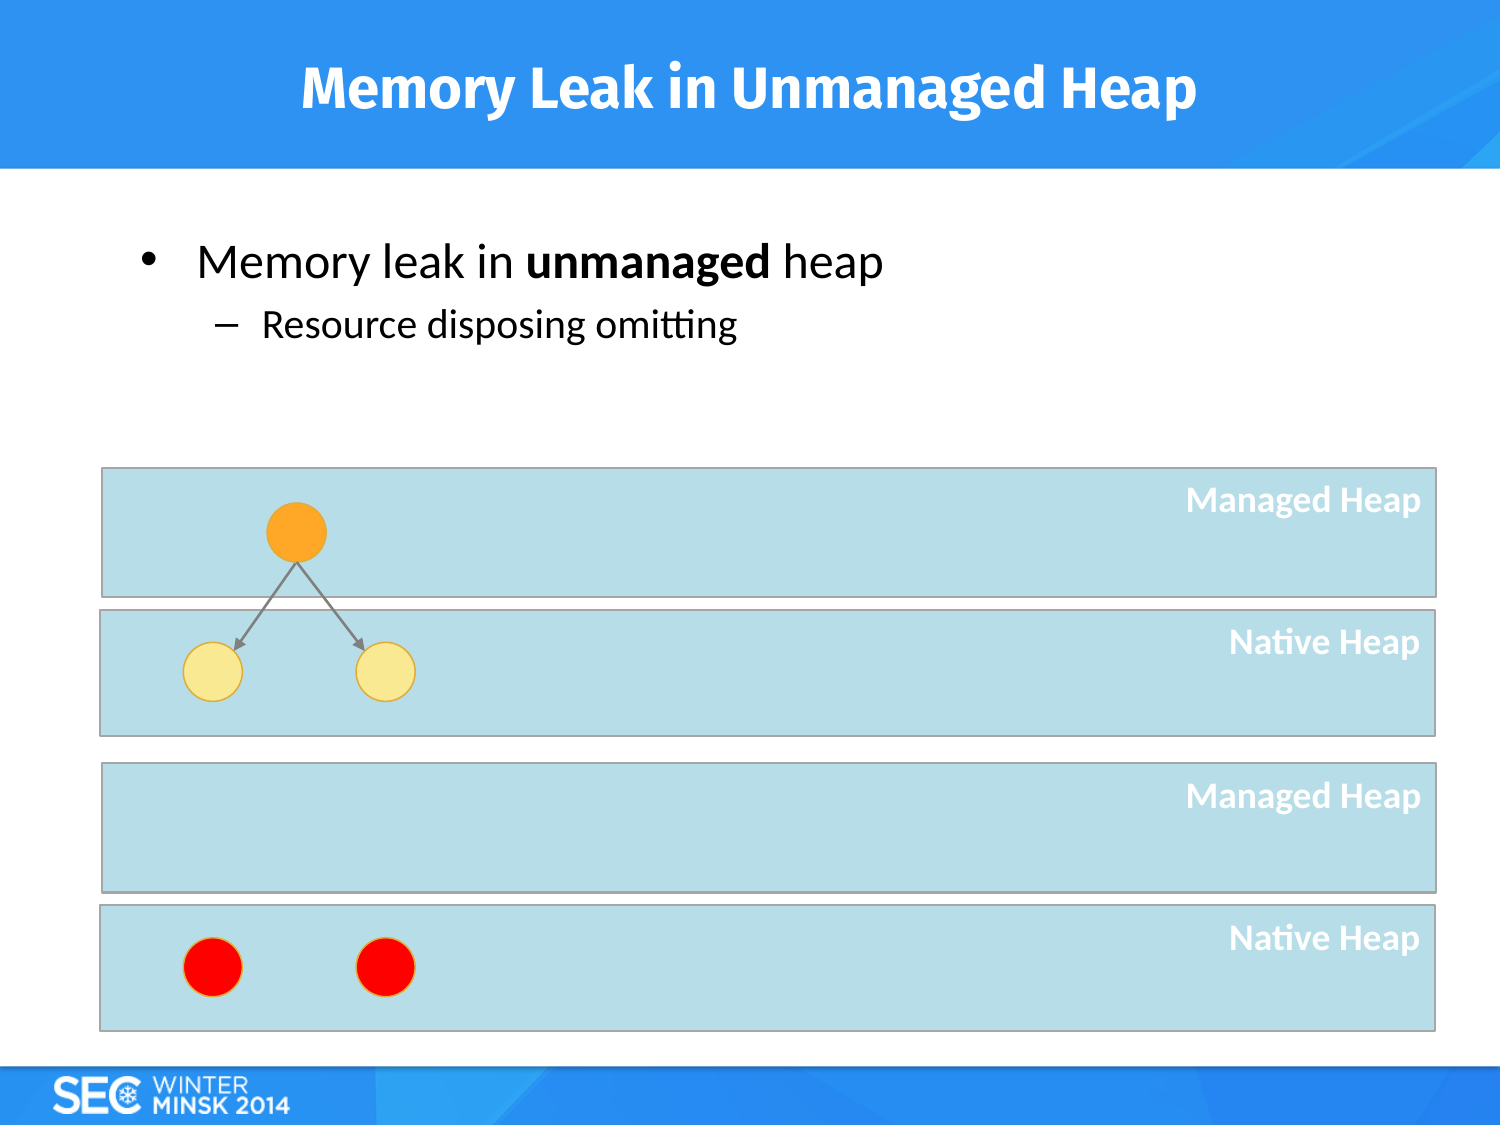

# Memory Leak in Unmanaged Heap

Memory leak in unmanaged heap
Resource disposing omitting
Managed Heap

Native Heap

Managed Heap
Native Heap